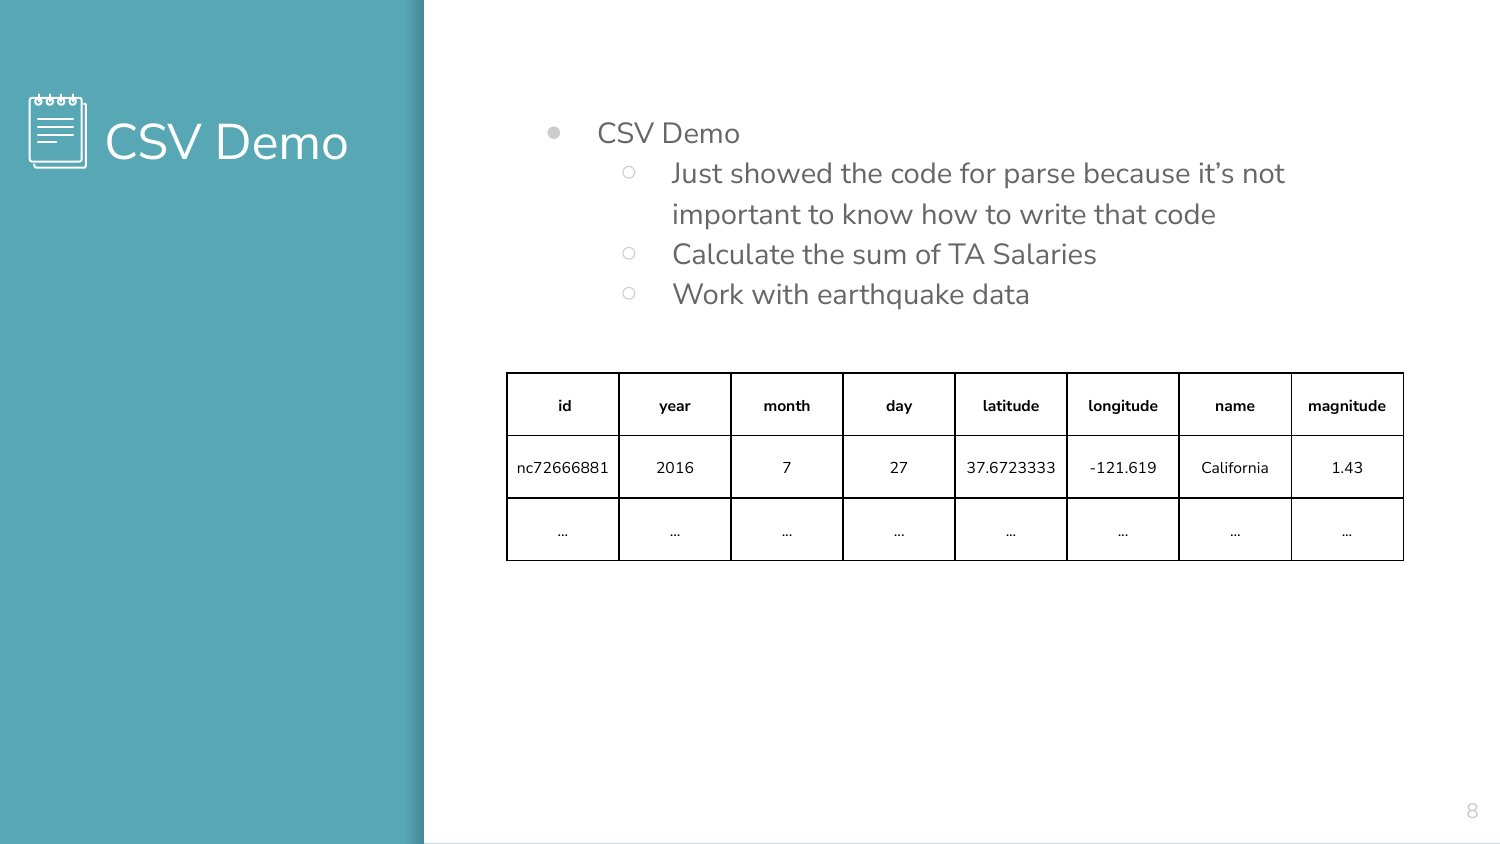

# CSV Demo
CSV Demo
Just showed the code for parse because it’s not important to know how to write that code
Calculate the sum of TA Salaries
Work with earthquake data

| id | year | month | day | latitude | longitude | name | magnitude |
| --- | --- | --- | --- | --- | --- | --- | --- |
| nc72666881 | 2016 | 7 | 27 | 37.6723333 | -121.619 | California | 1.43 |
| ... | ... | ... | ... | ... | ... | ... | ... |
8